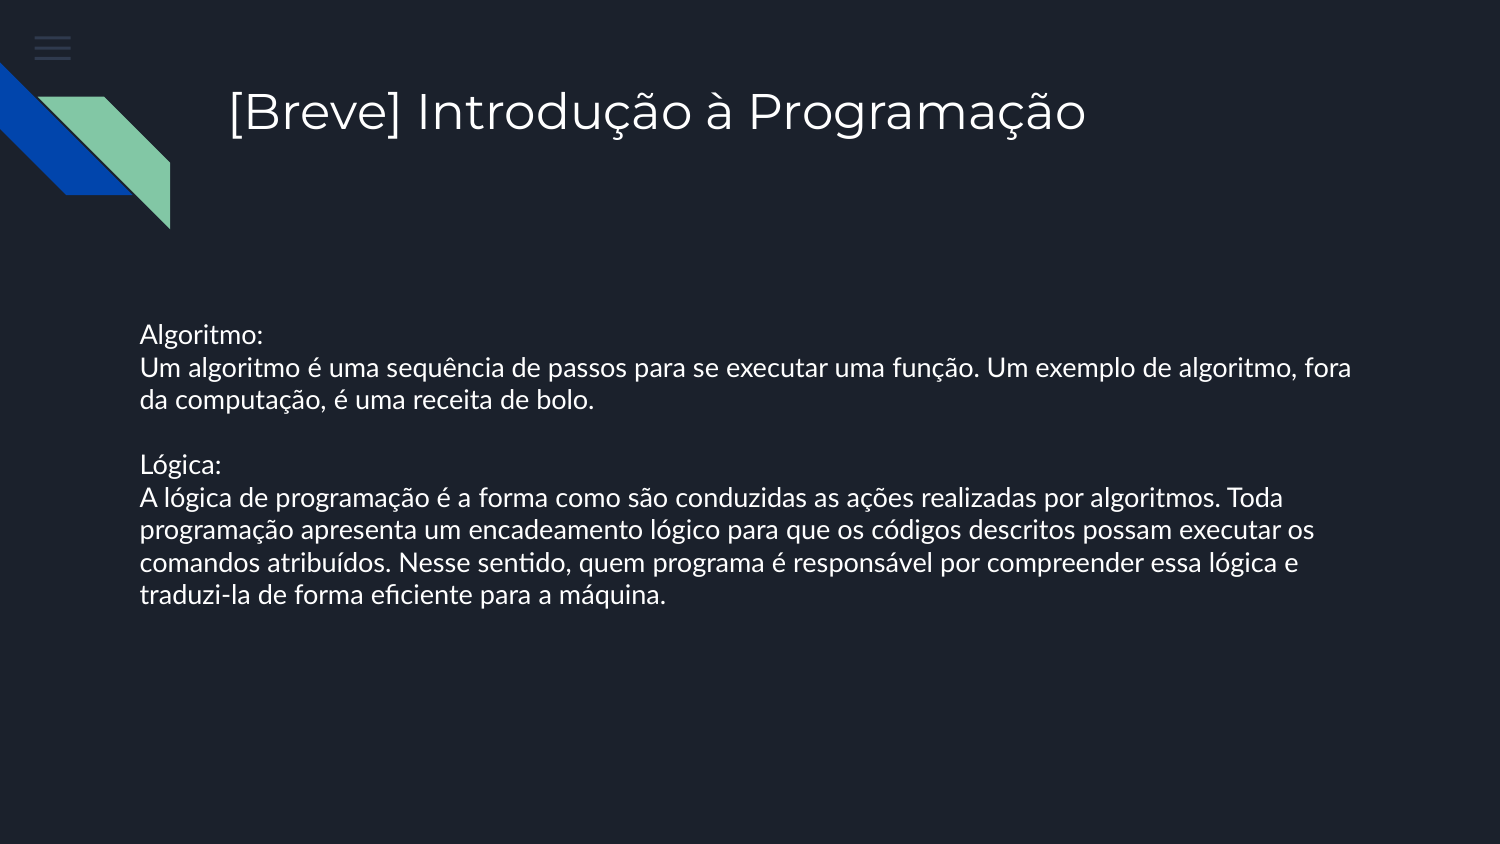

# [Breve] Introdução à Programação
Algoritmo:
Um algoritmo é uma sequência de passos para se executar uma função. Um exemplo de algoritmo, fora da computação, é uma receita de bolo.

Lógica:
A lógica de programação é a forma como são conduzidas as ações realizadas por algoritmos. Toda programação apresenta um encadeamento lógico para que os códigos descritos possam executar os comandos atribuídos. Nesse sentido, quem programa é responsável por compreender essa lógica e traduzi-la de forma eficiente para a máquina.